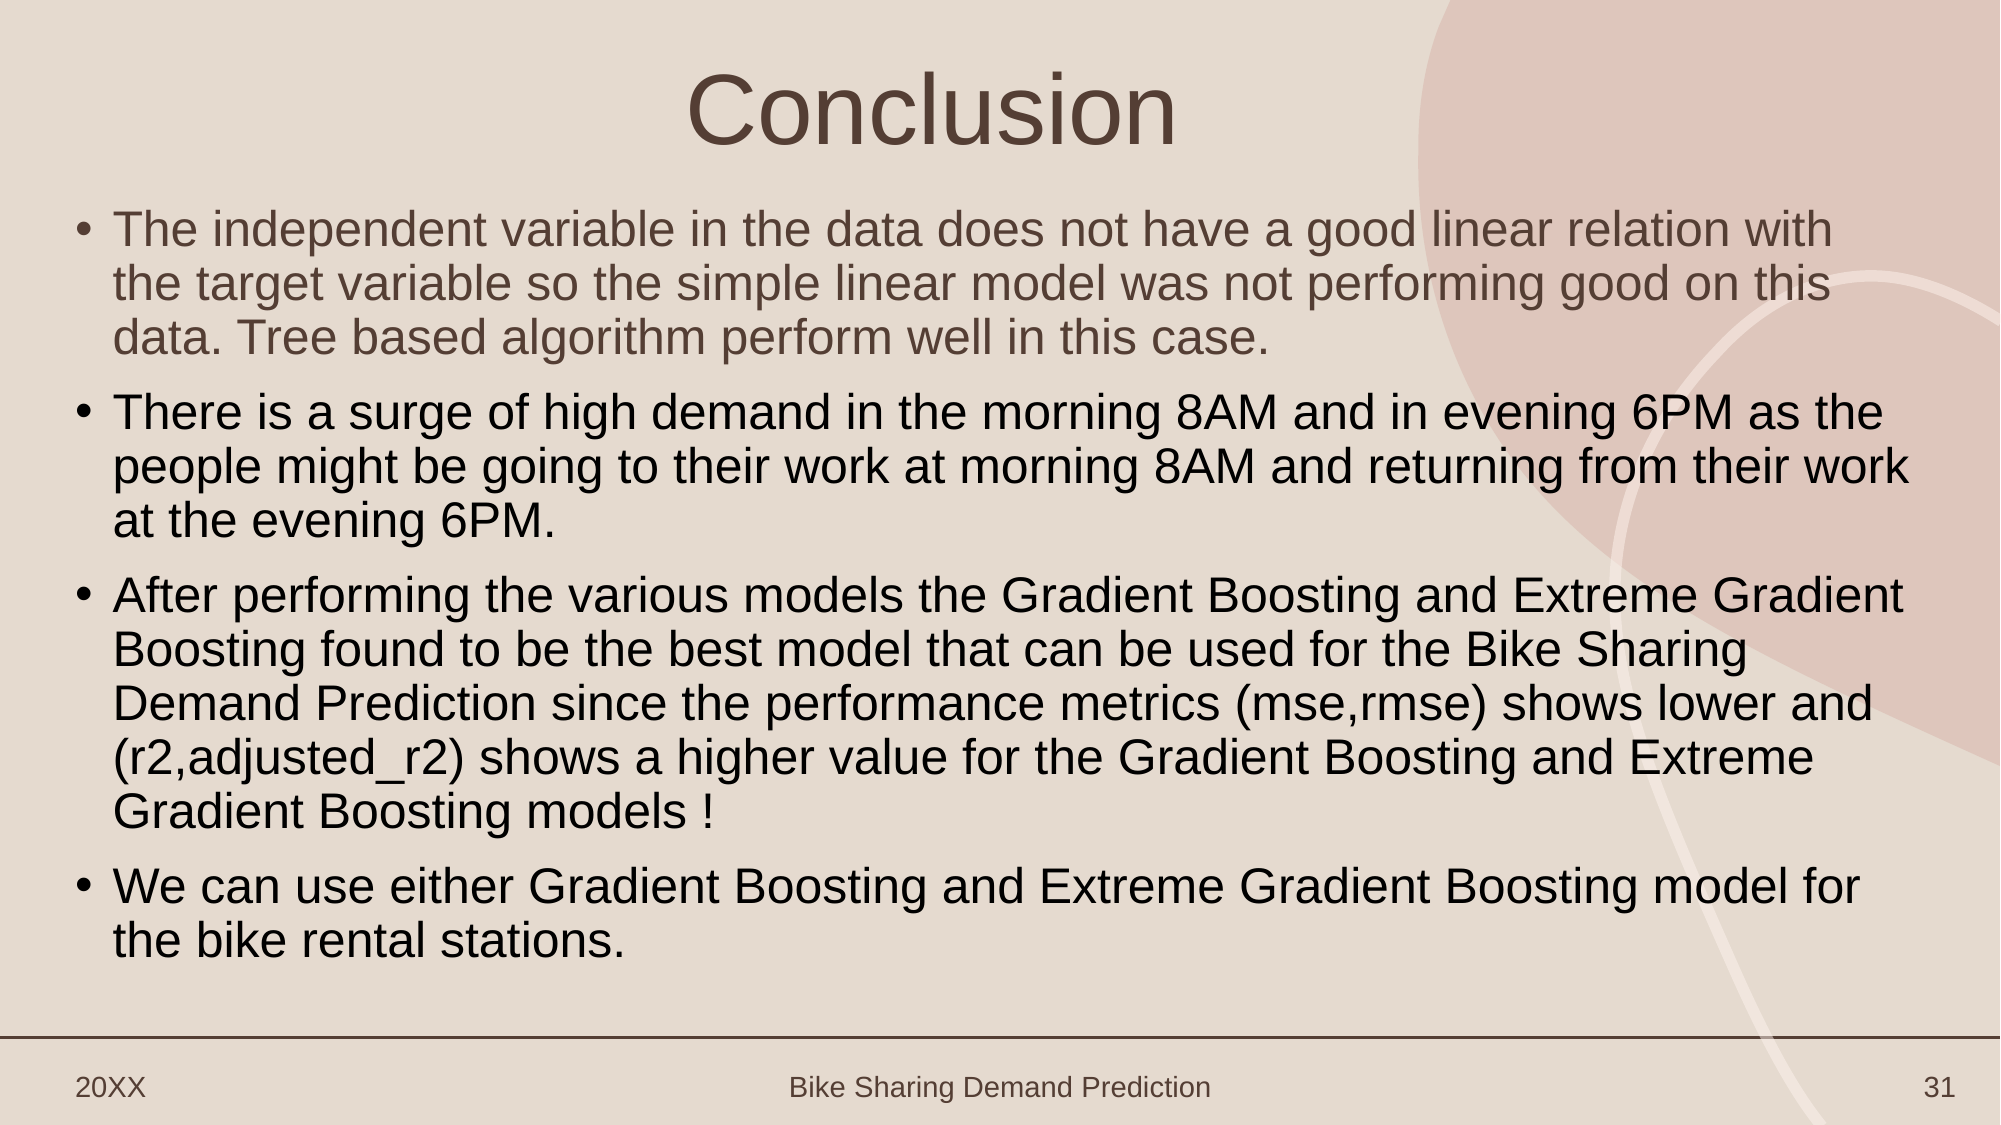

# Conclusion
The independent variable in the data does not have a good linear relation with the target variable so the simple linear model was not performing good on this data. Tree based algorithm perform well in this case.
There is a surge of high demand in the morning 8AM and in evening 6PM as the people might be going to their work at morning 8AM and returning from their work at the evening 6PM.
After performing the various models the Gradient Boosting and Extreme Gradient Boosting found to be the best model that can be used for the Bike Sharing Demand Prediction since the performance metrics (mse,rmse) shows lower and (r2,adjusted_r2) shows a higher value for the Gradient Boosting and Extreme Gradient Boosting models !
We can use either Gradient Boosting and Extreme Gradient Boosting model for the bike rental stations.

20XX
Bike Sharing Demand Prediction
31